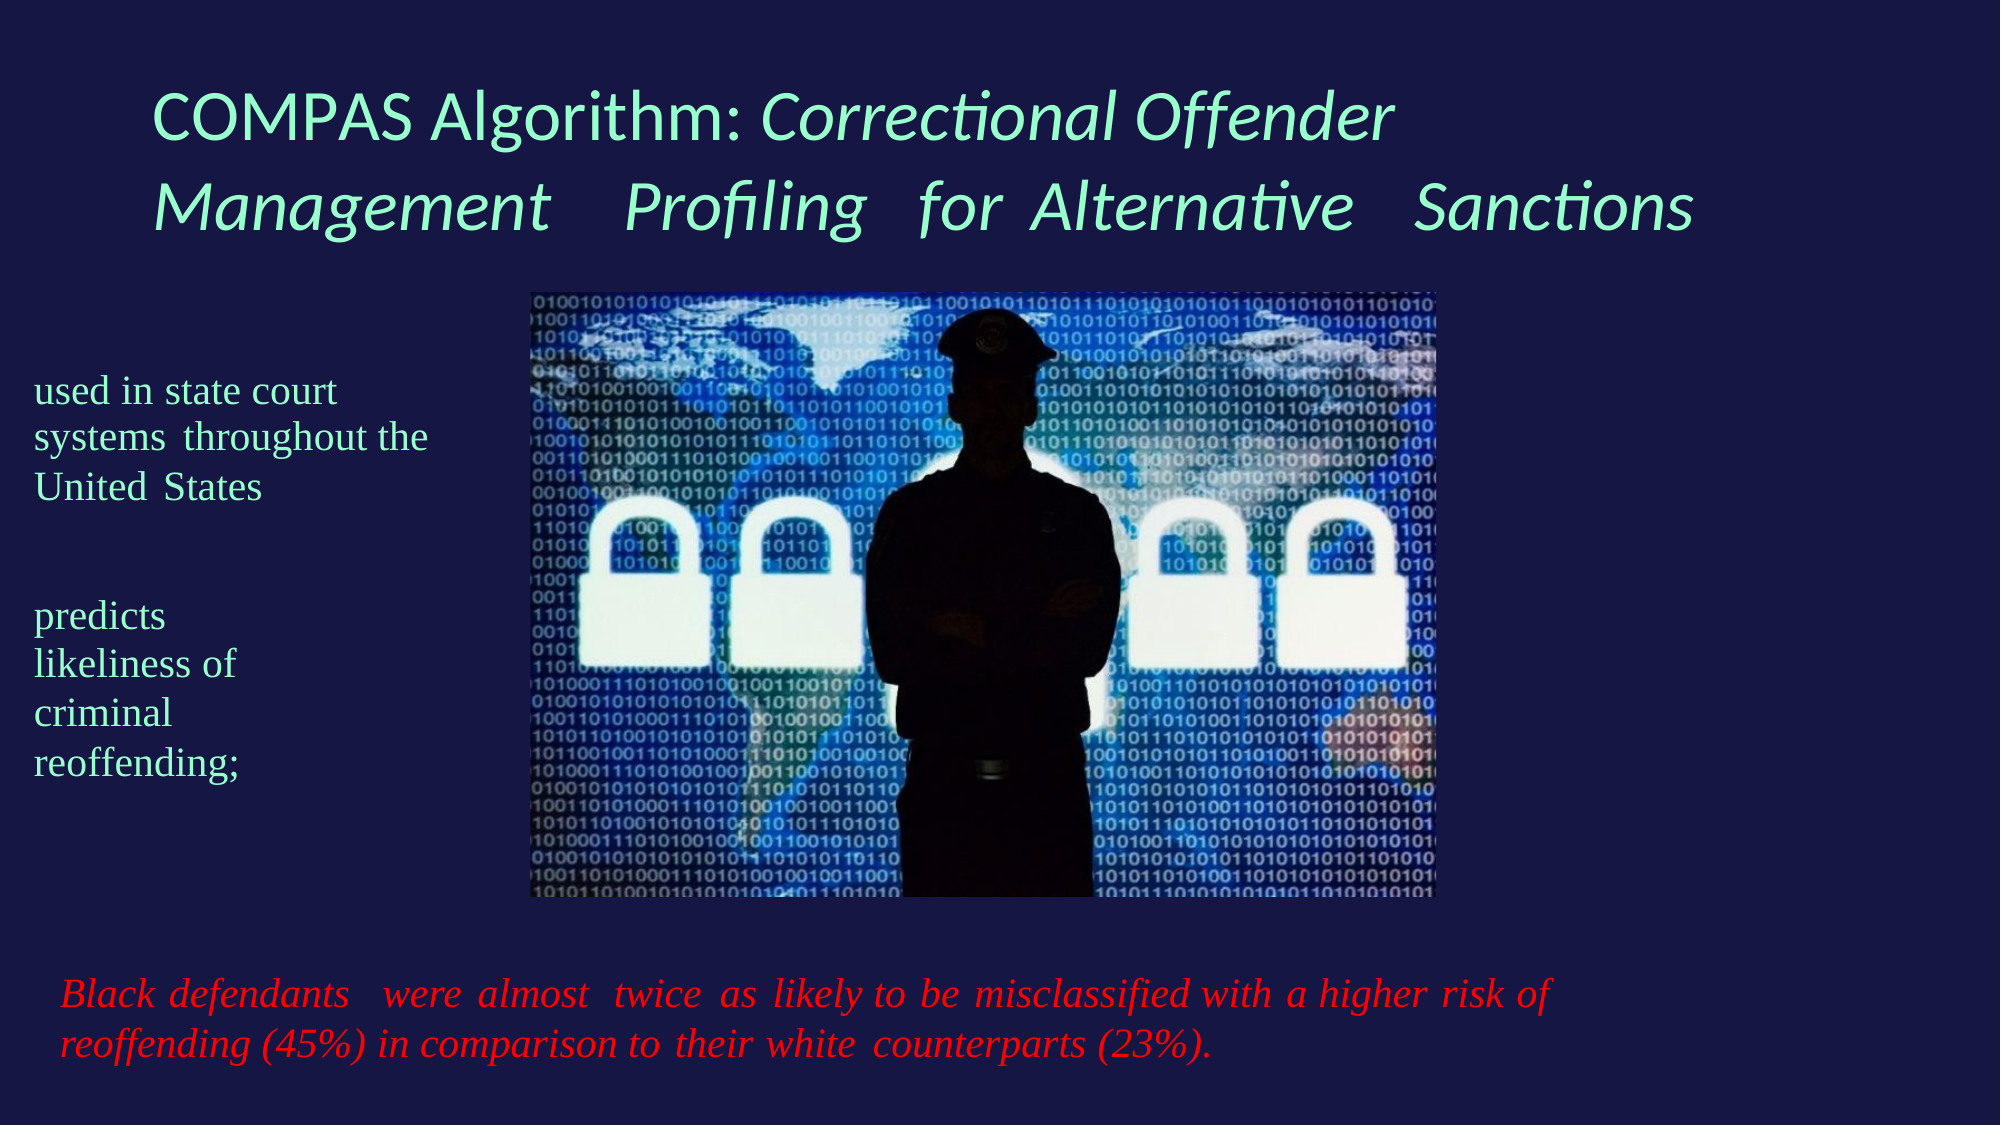

COMPAS Algorithm: Correctional Offender
Management
Profiling
for
Alternative
Sanctions

used in state court
systems throughout the
United States
predicts
likeliness of criminal reoffending;
Black defendants
were almost
twice as likely to be misclassified with a higher risk of
reoffending (45%) in comparison to their white counterparts (23%).